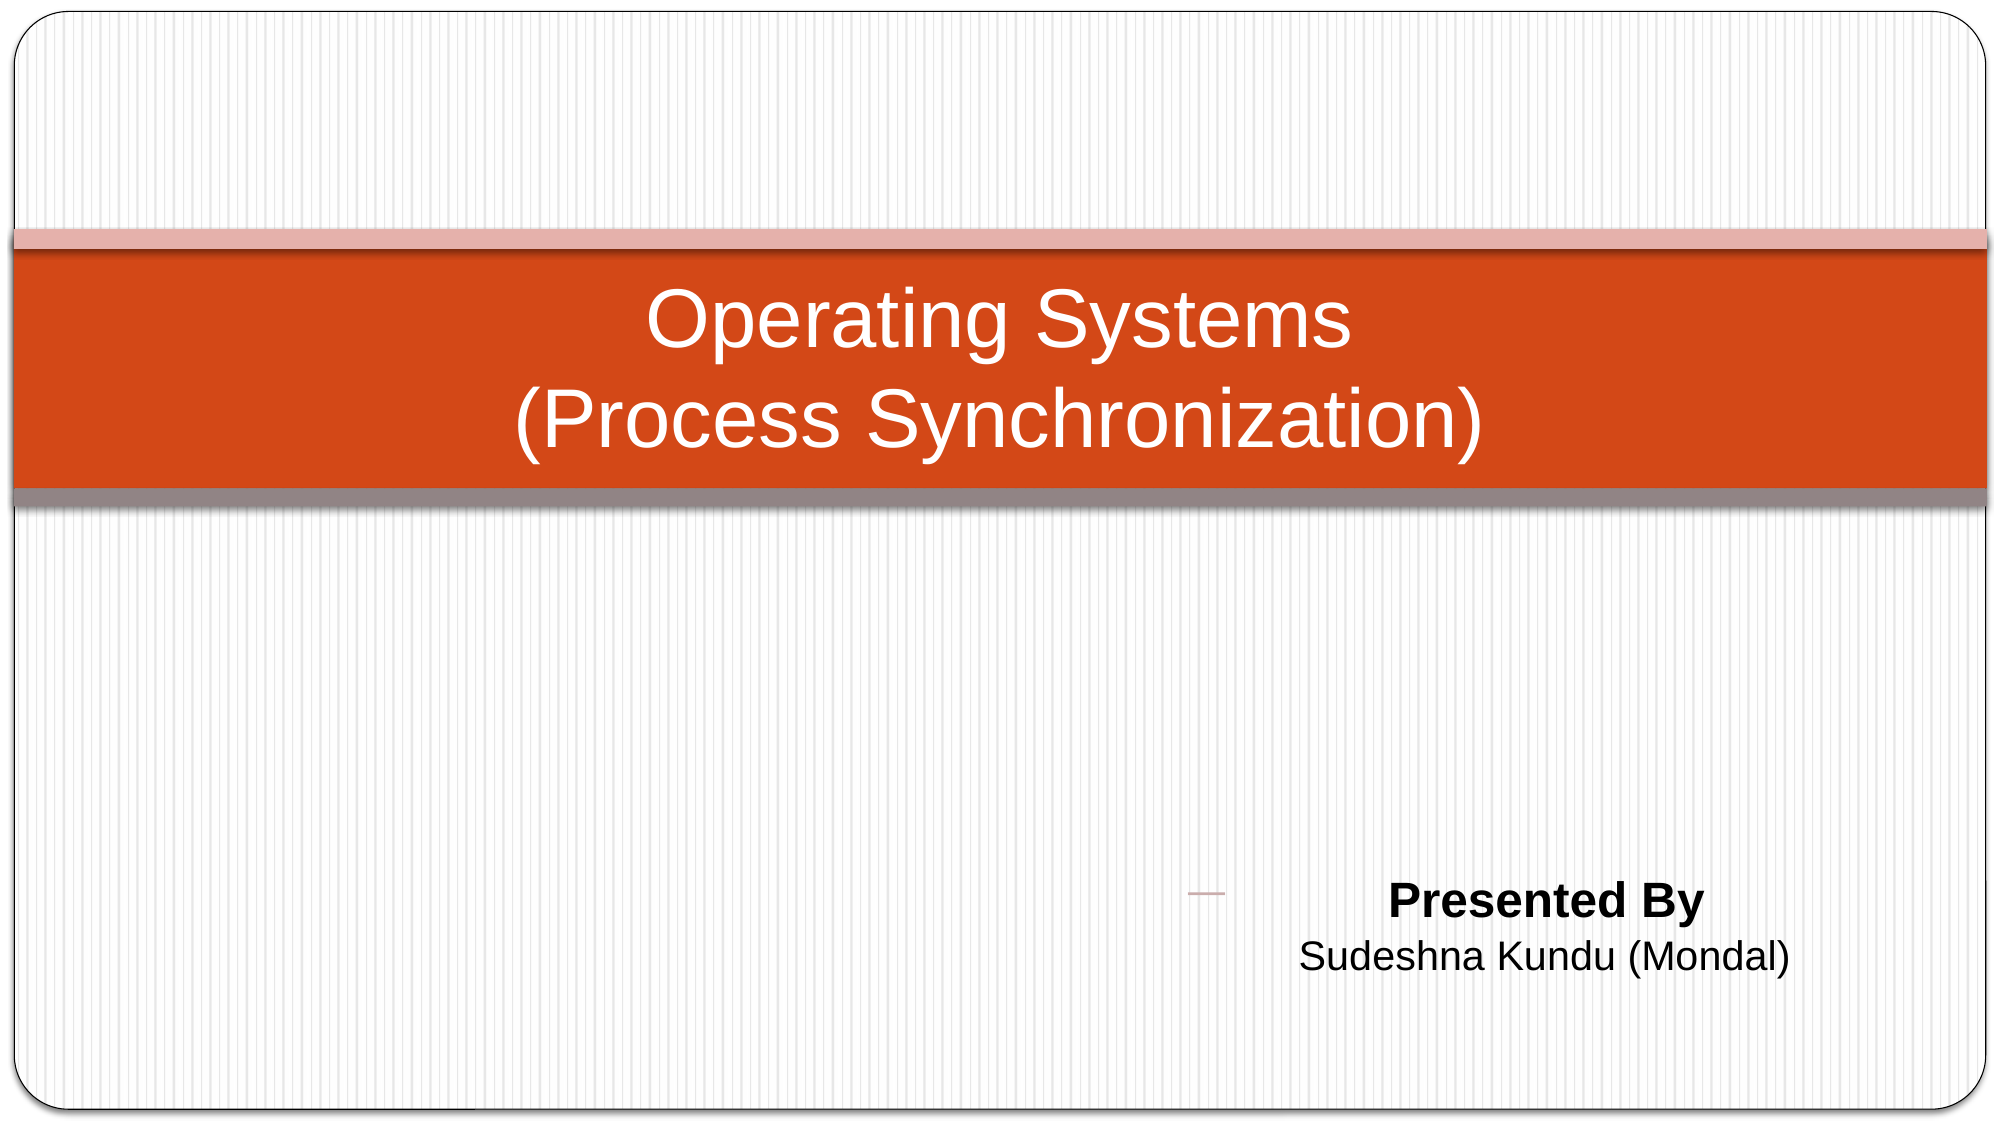

# Operating Systems (Process Synchronization)
	Presented By				   Sudeshna Kundu (Mondal)